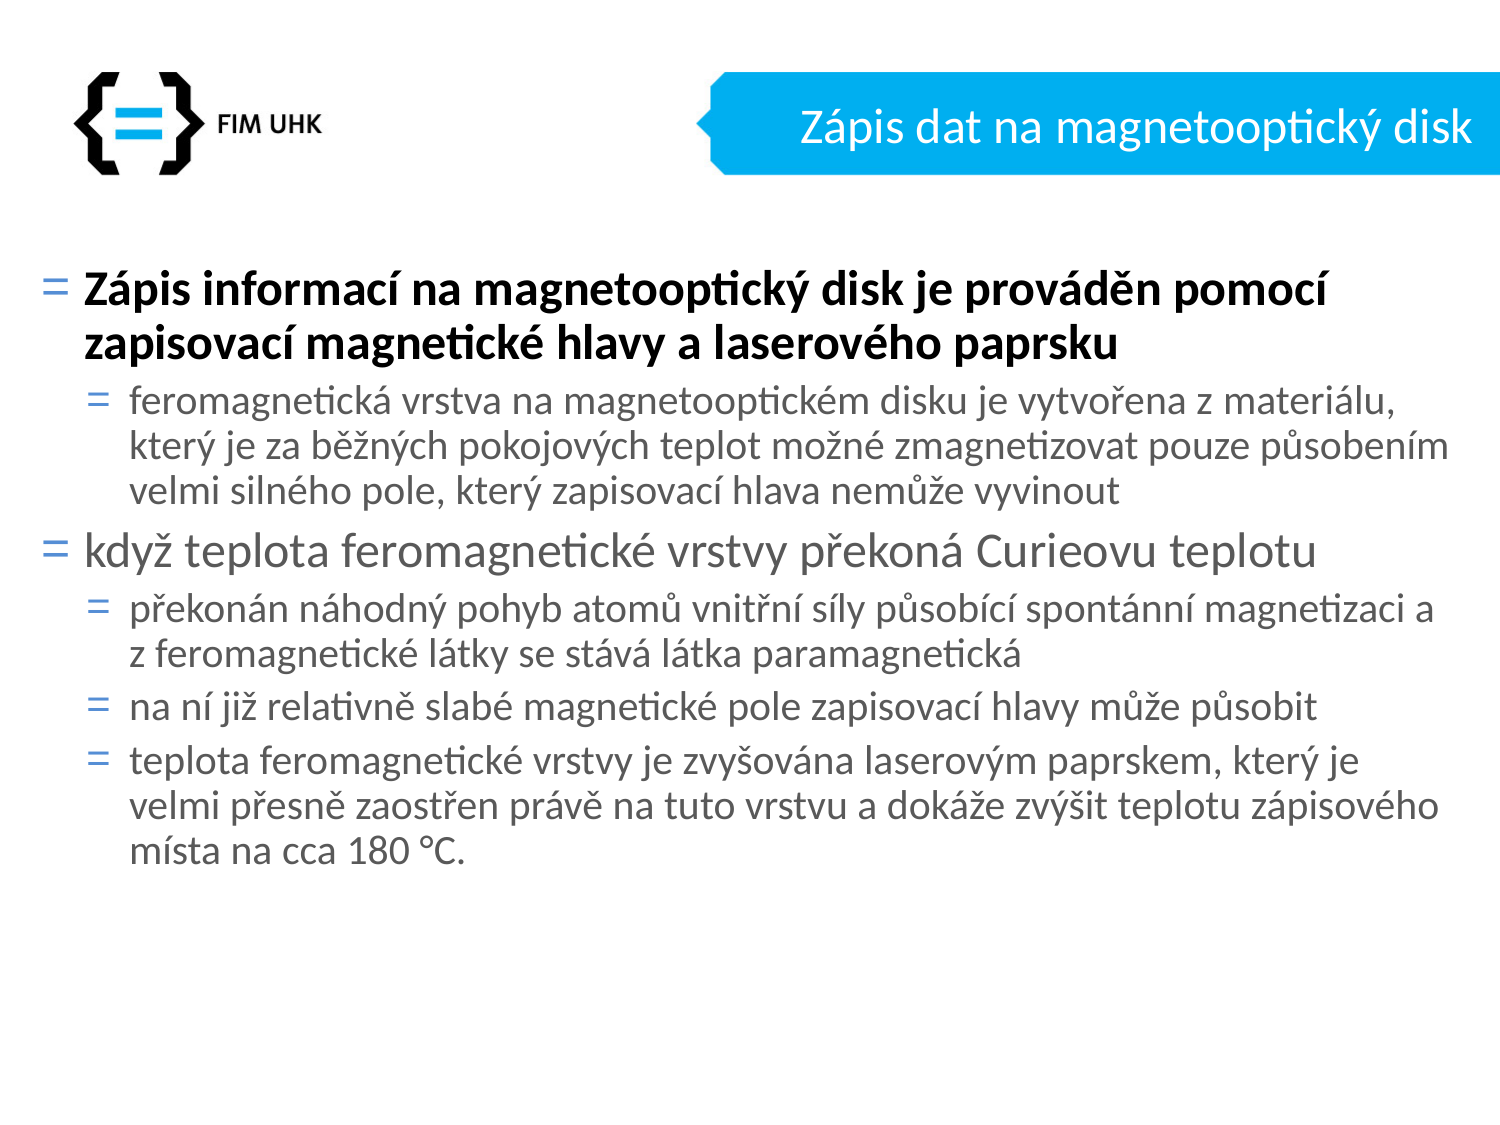

# Zápis dat na magnetooptický disk
Zápis informací na magnetooptický disk je prováděn pomocí zapisovací magnetické hlavy a laserového paprsku
feromagnetická vrstva na magnetooptickém disku je vytvořena z materiálu, který je za běžných pokojových teplot možné zmagnetizovat pouze působením velmi silného pole, který zapisovací hlava nemůže vyvinout
když teplota feromagnetické vrstvy překoná Curieovu teplotu
překonán náhodný pohyb atomů vnitřní síly působící spontánní magnetizaci a z feromagnetické látky se stává látka paramagnetická
na ní již relativně slabé magnetické pole zapisovací hlavy může působit
teplota feromagnetické vrstvy je zvyšována laserovým paprskem, který je velmi přesně zaostřen právě na tuto vrstvu a dokáže zvýšit teplotu zápisového místa na cca 180 °C.